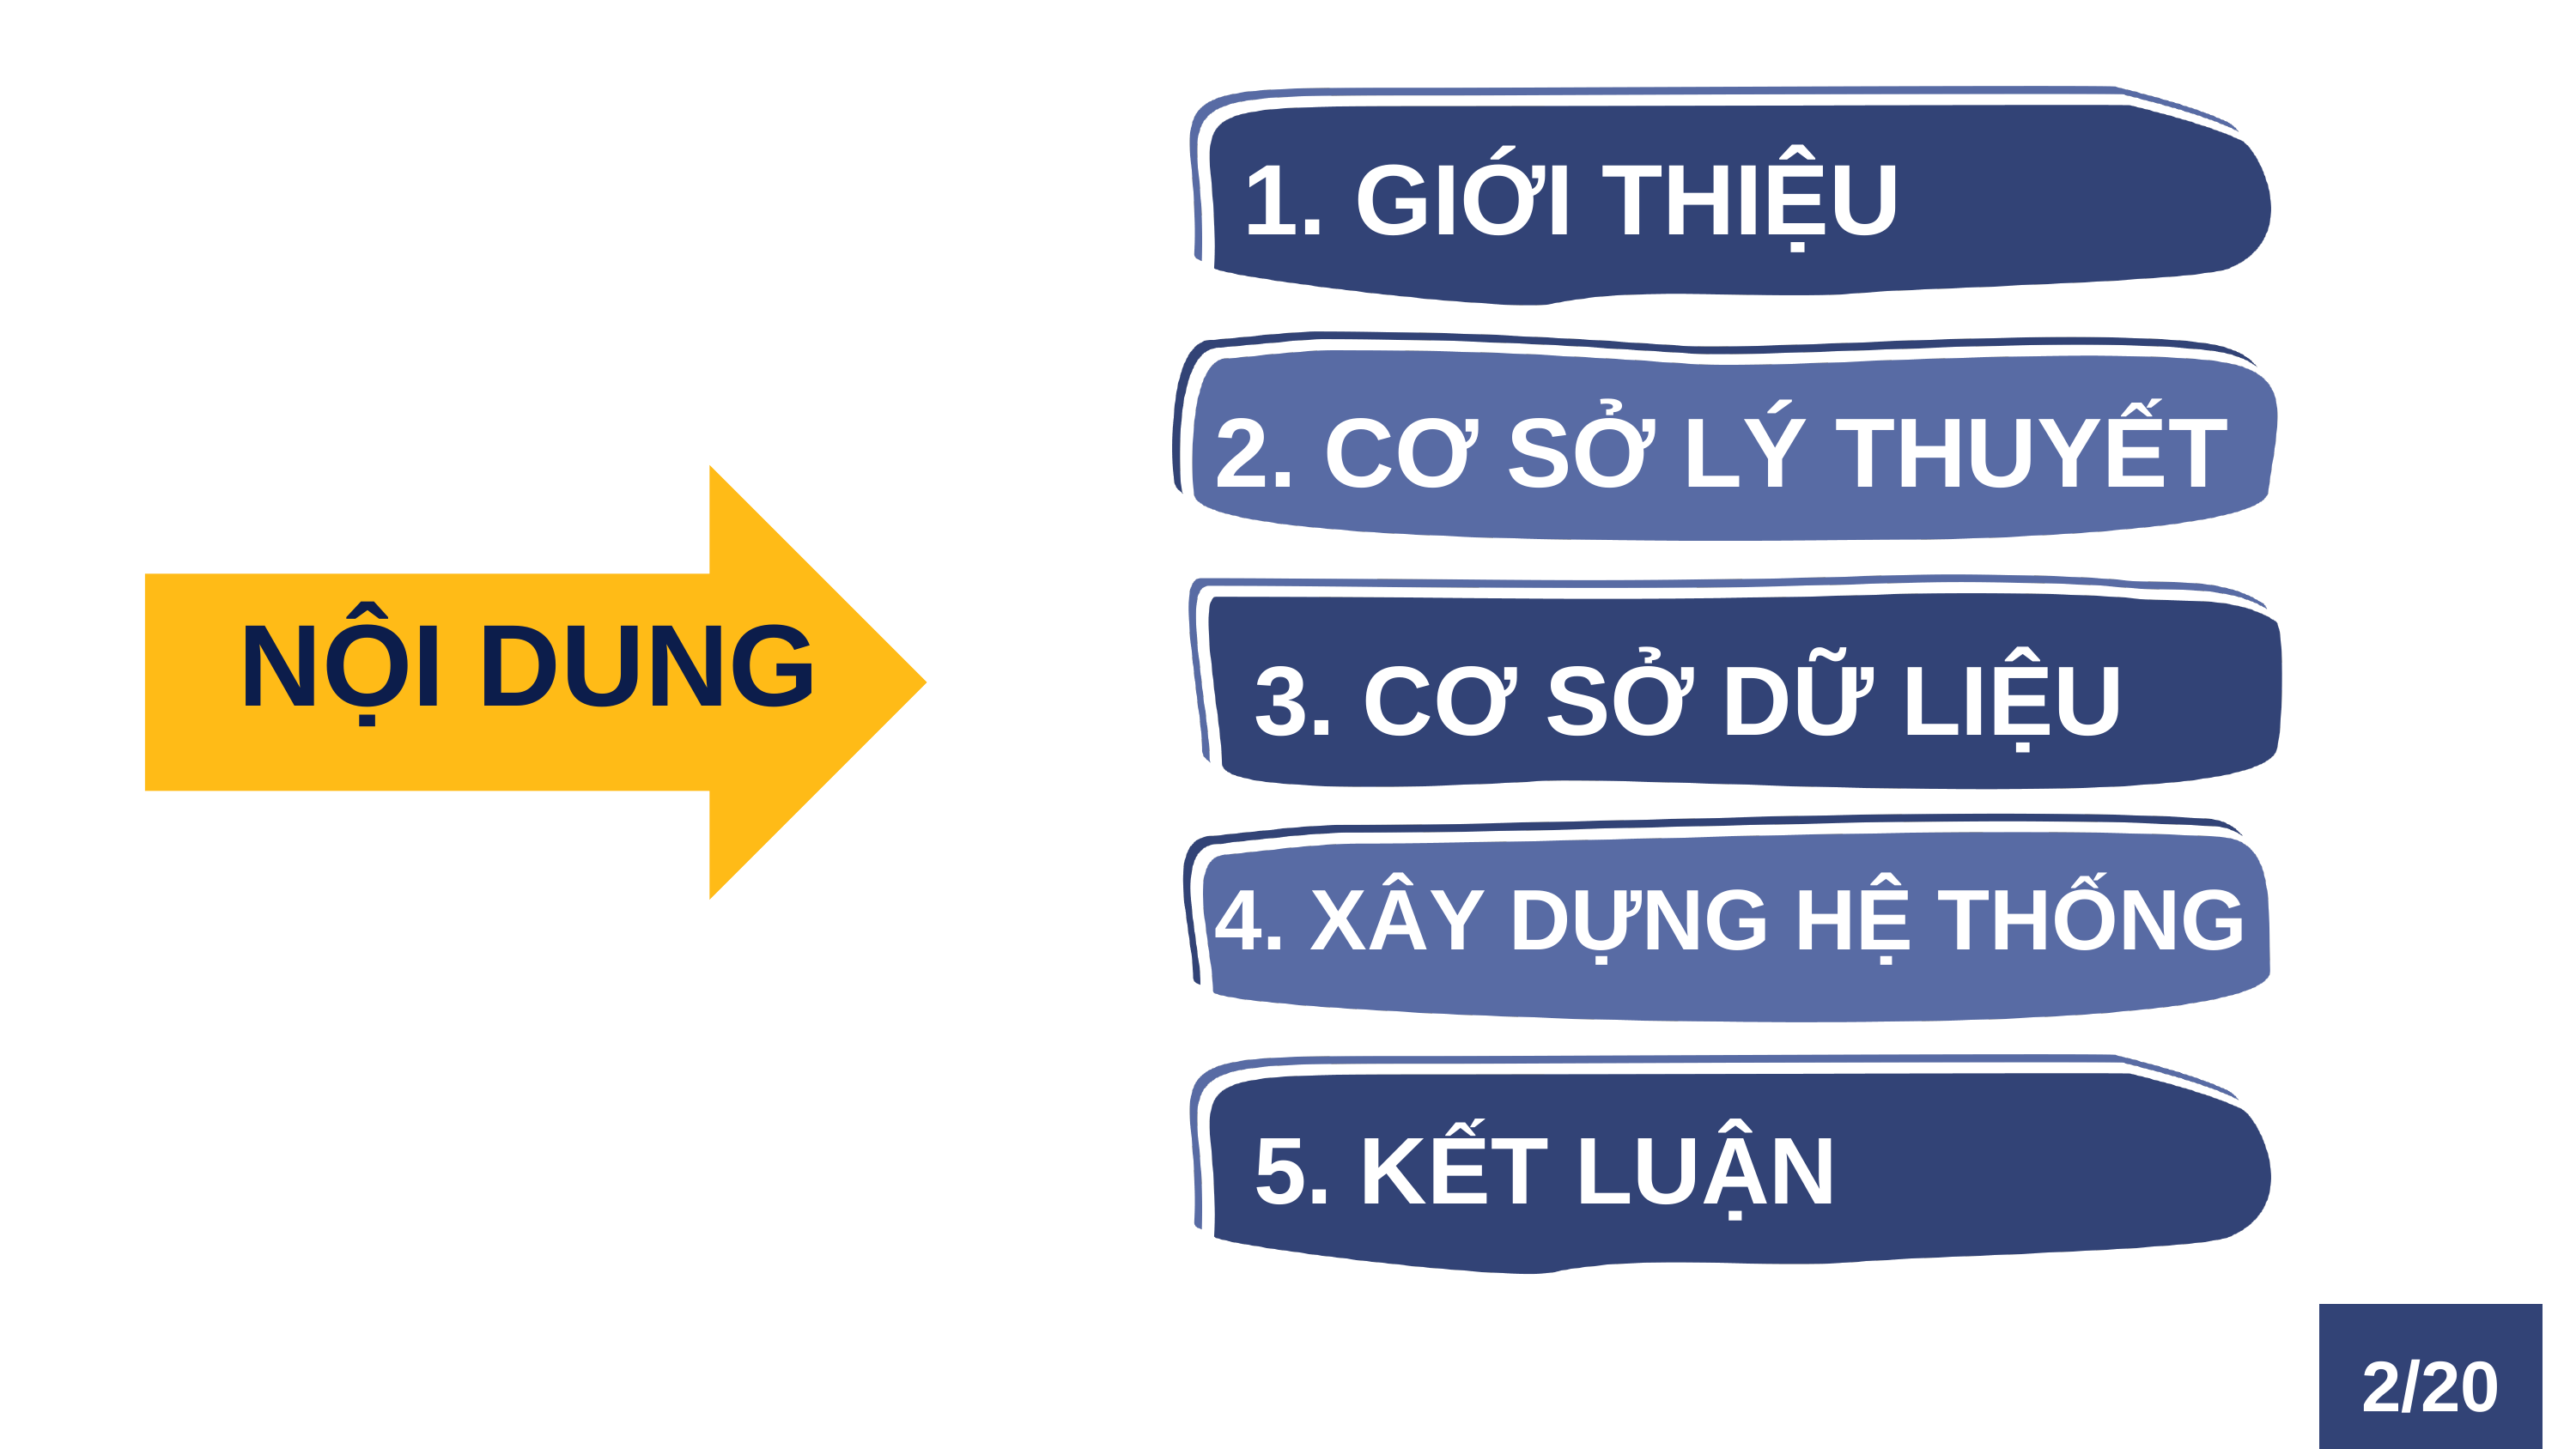

1. GIỚI THIỆU
2. CƠ SỞ LÝ THUYẾT

NỘI DUNG
3. CƠ SỞ DỮ LIỆU
4. XÂY DỰNG HỆ THỐNG
5. KẾT LUẬN

2/20